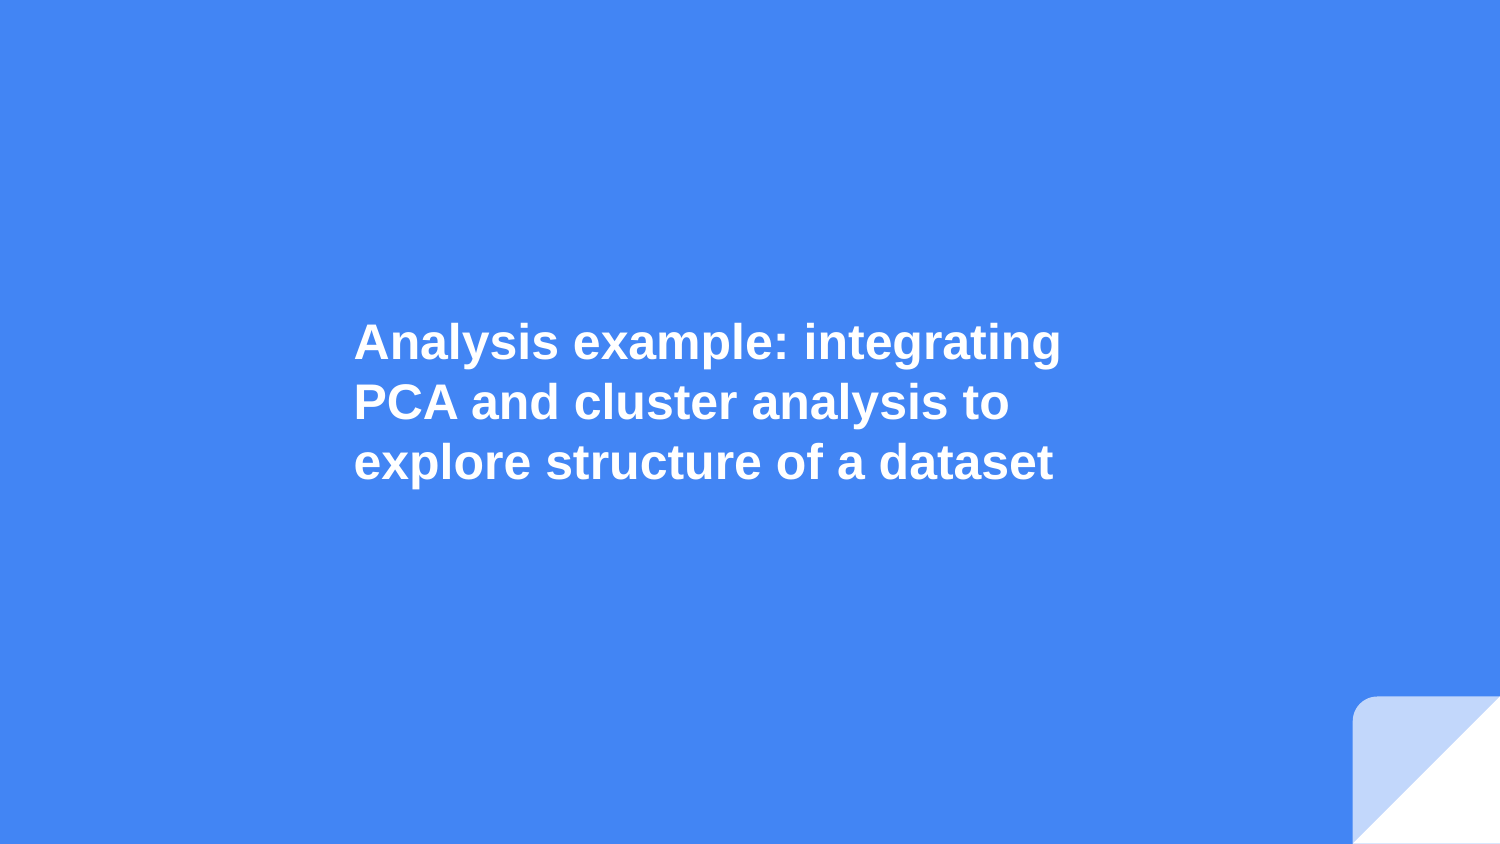

Analysis example: integrating PCA and cluster analysis to explore structure of a dataset